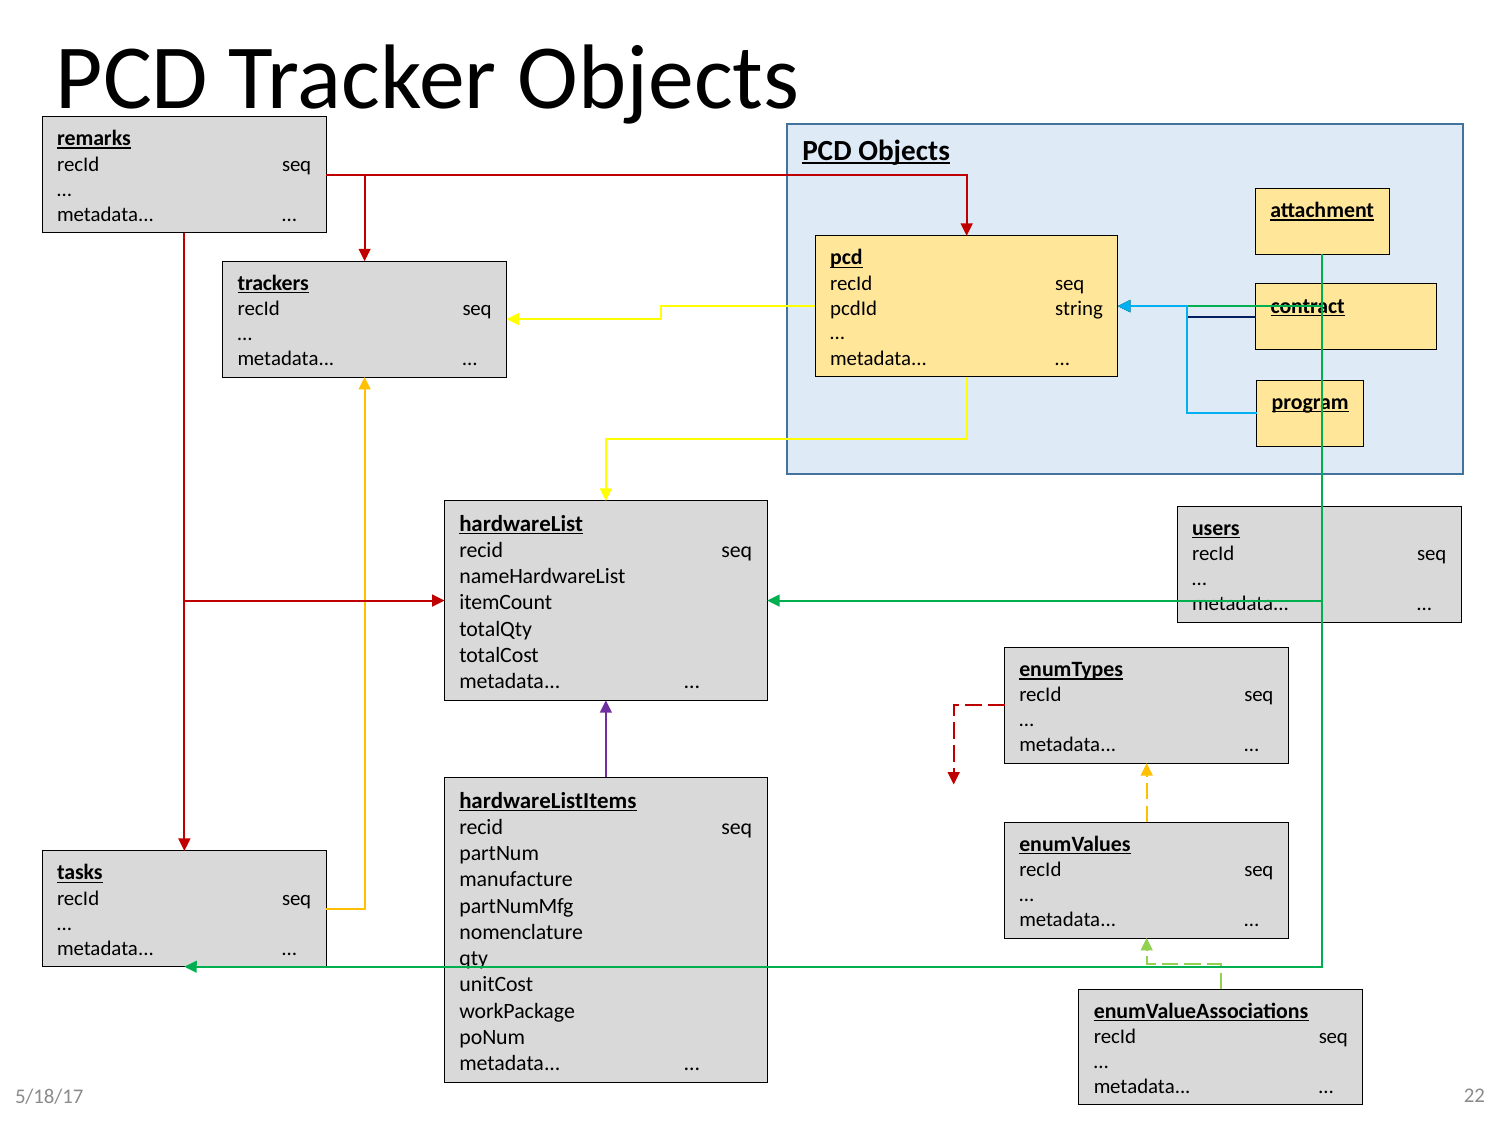

# PCD Tracker Objects
remarks
recId	seq
…
metadata...	…
PCD Objects
attachment

pcd
recId	seq
pcdId	string
…
metadata...	…
trackers
recId	seq
…
metadata...	…
contract

program

hardwareList
recid	seq
nameHardwareList
itemCount
totalQty
totalCost
metadata...	…
users
recId	seq
…
metadata...	…
enumTypes
recId	seq
…
metadata...	…
hardwareListItems
recid	seq
partNum
manufacture
partNumMfg
nomenclature
qty
unitCost
workPackage
poNum
metadata...	…
enumValues
recId	seq
…
metadata...	…
tasks
recId	seq
…
metadata...	…
enumValueAssociations
recId	seq
…
metadata...	…

22
5/18/17